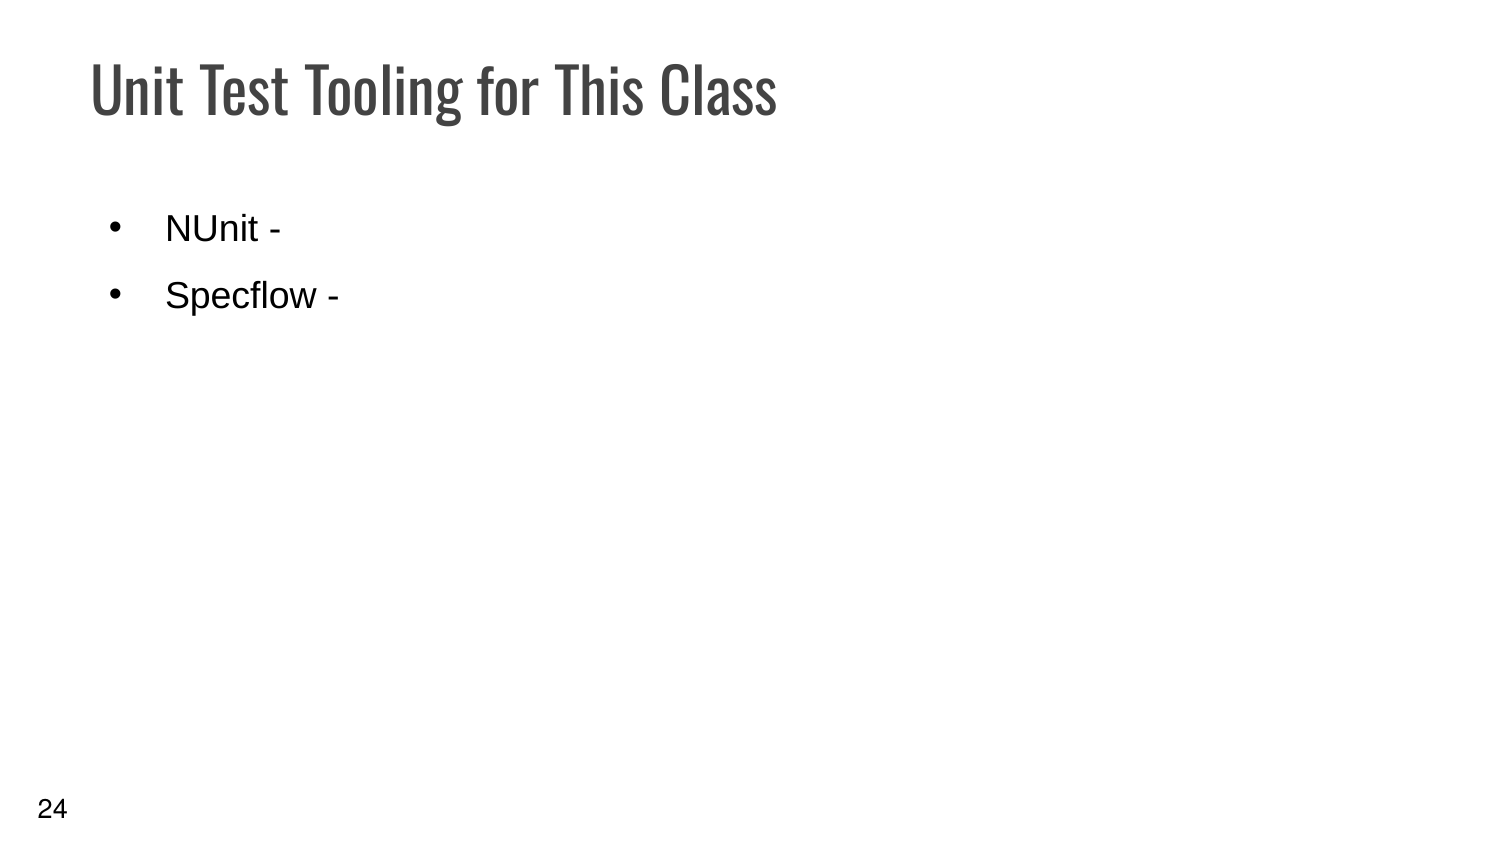

# Unit Test Tooling for This Class
NUnit -
Specflow -
24